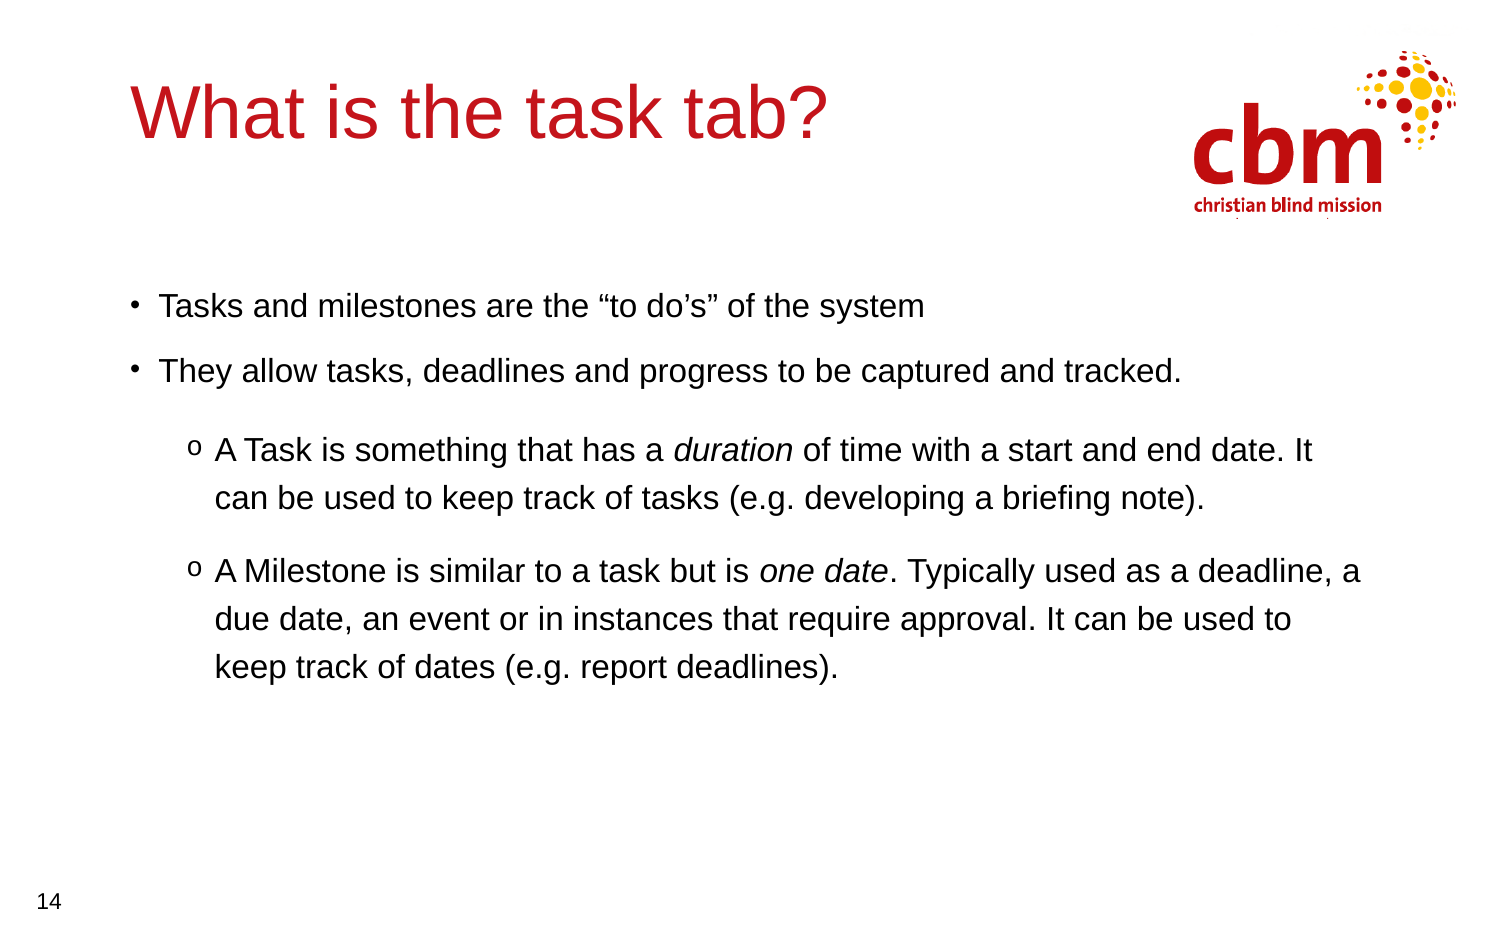

# What is the task tab?
Tasks and milestones are the “to do’s” of the system
They allow tasks, deadlines and progress to be captured and tracked.
A Task is something that has a duration of time with a start and end date. It can be used to keep track of tasks (e.g. developing a briefing note).
A Milestone is similar to a task but is one date. Typically used as a deadline, a due date, an event or in instances that require approval. It can be used to keep track of dates (e.g. report deadlines).

14